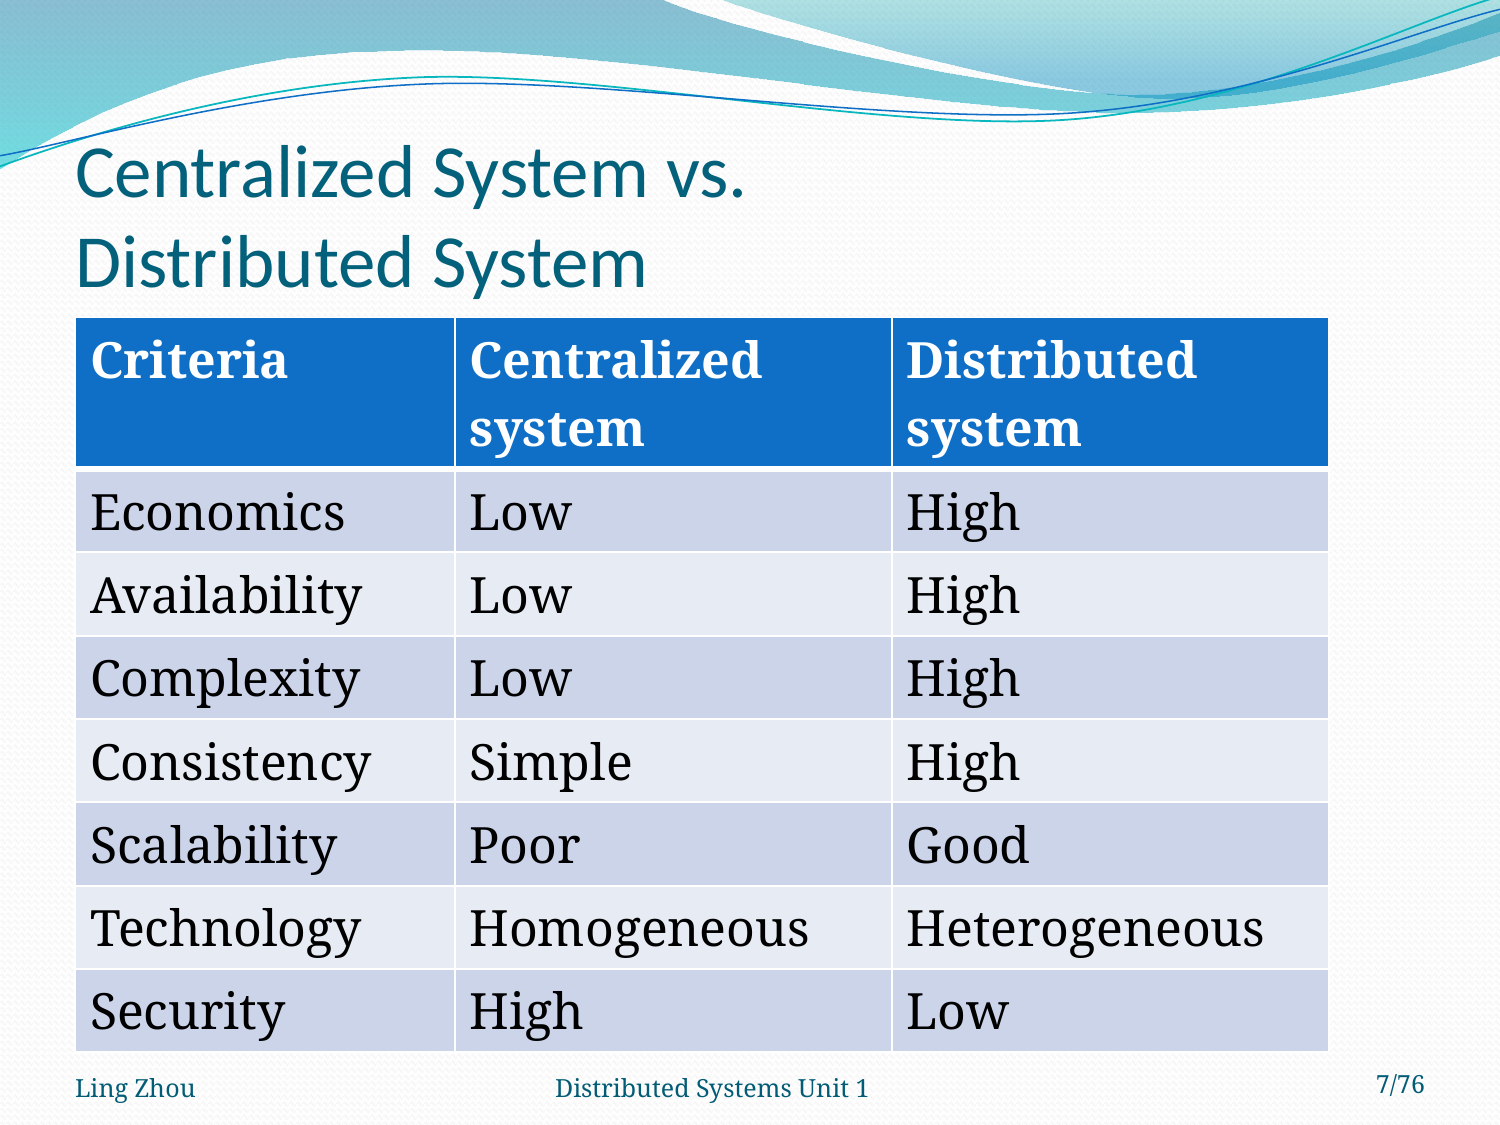

# Centralized System vs. Distributed System
| Criteria | Centralized system | Distributed system |
| --- | --- | --- |
| Economics | Low | High |
| Availability | Low | High |
| Complexity | Low | High |
| Consistency | Simple | High |
| Scalability | Poor | Good |
| Technology | Homogeneous | Heterogeneous |
| Security | High | Low |
Ling Zhou
Distributed Systems Unit 1
7/76